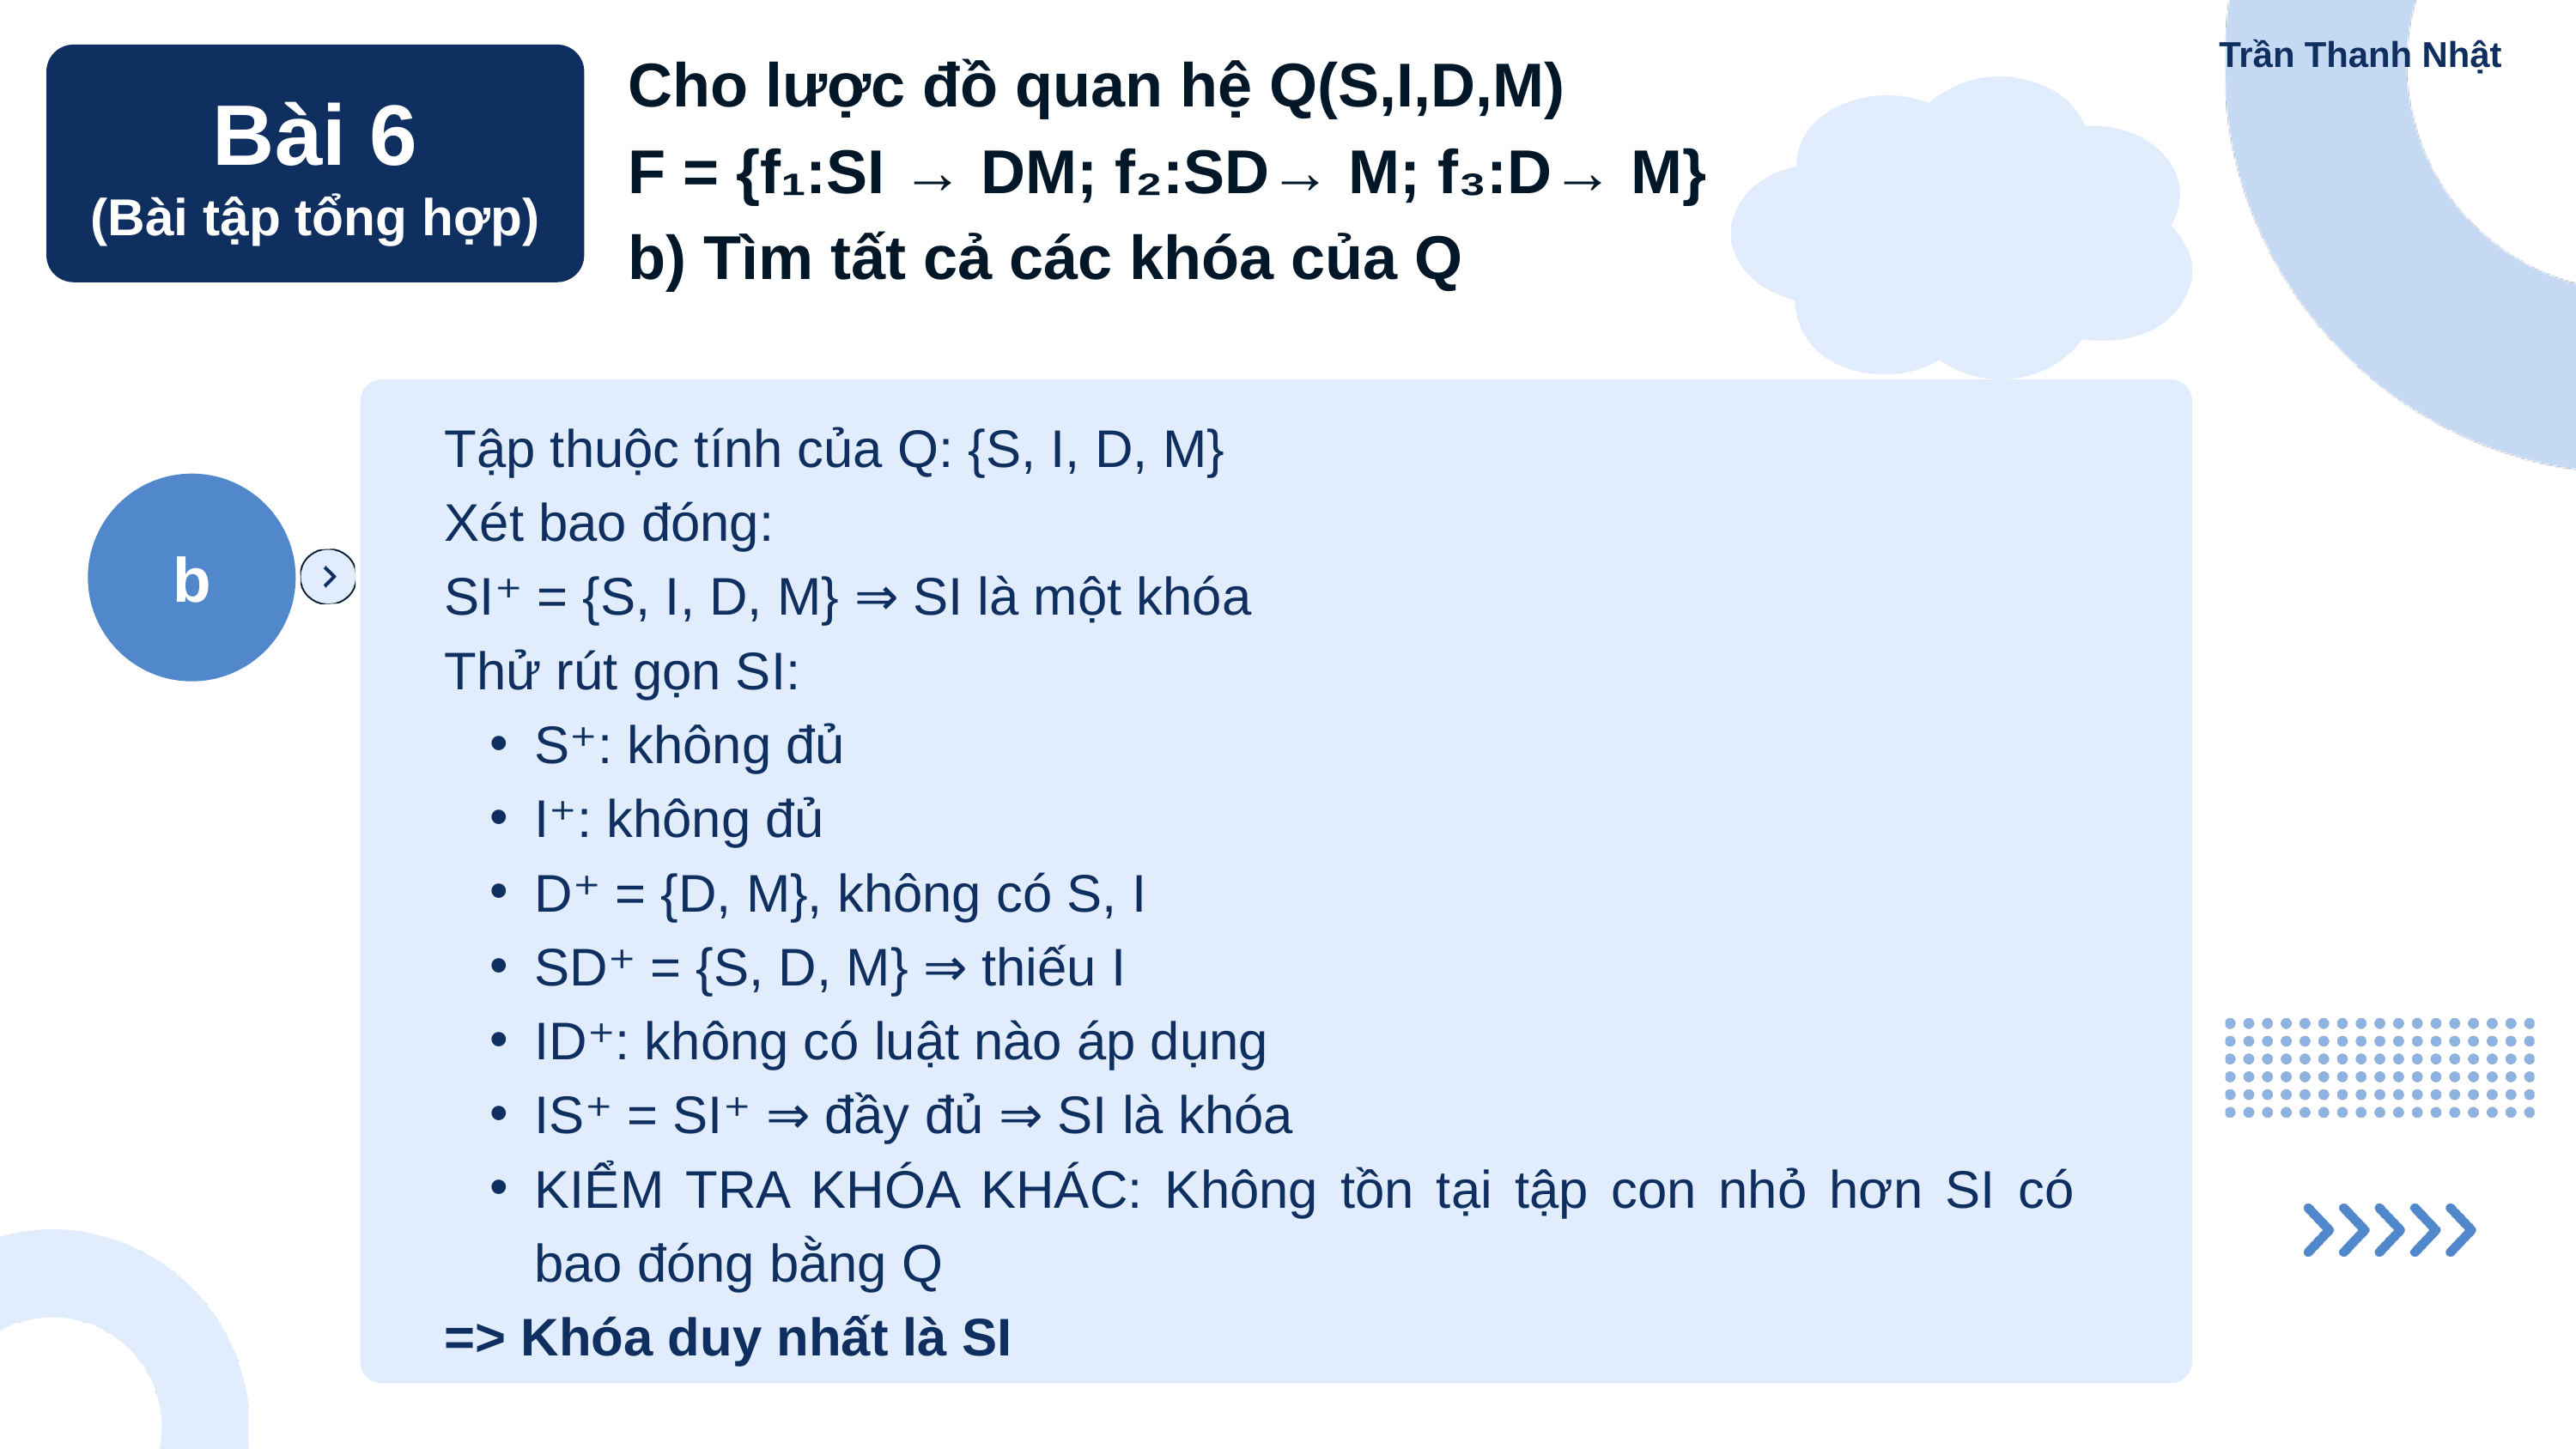

Trần Thanh Nhật
Cho lược đồ quan hệ Q(S,I,D,M)
F = {f₁:SI → DM; f₂:SD→ M; f₃:D→ M}
b) Tìm tất cả các khóa của Q

Bài 6

(Bài tập tổng hợp)

Tập thuộc tính của Q: {S, I, D, M}
Xét bao đóng:
SI⁺ = {S, I, D, M} ⇒ SI là một khóa
Thử rút gọn SI:
S⁺: không đủ
I⁺: không đủ
D⁺ = {D, M}, không có S, I
SD⁺ = {S, D, M} ⇒ thiếu I
ID⁺: không có luật nào áp dụng
IS⁺ = SI⁺ ⇒ đầy đủ ⇒ SI là khóa
KIỂM TRA KHÓA KHÁC: Không tồn tại tập con nhỏ hơn SI có bao đóng bằng Q
=> Khóa duy nhất là SI

b